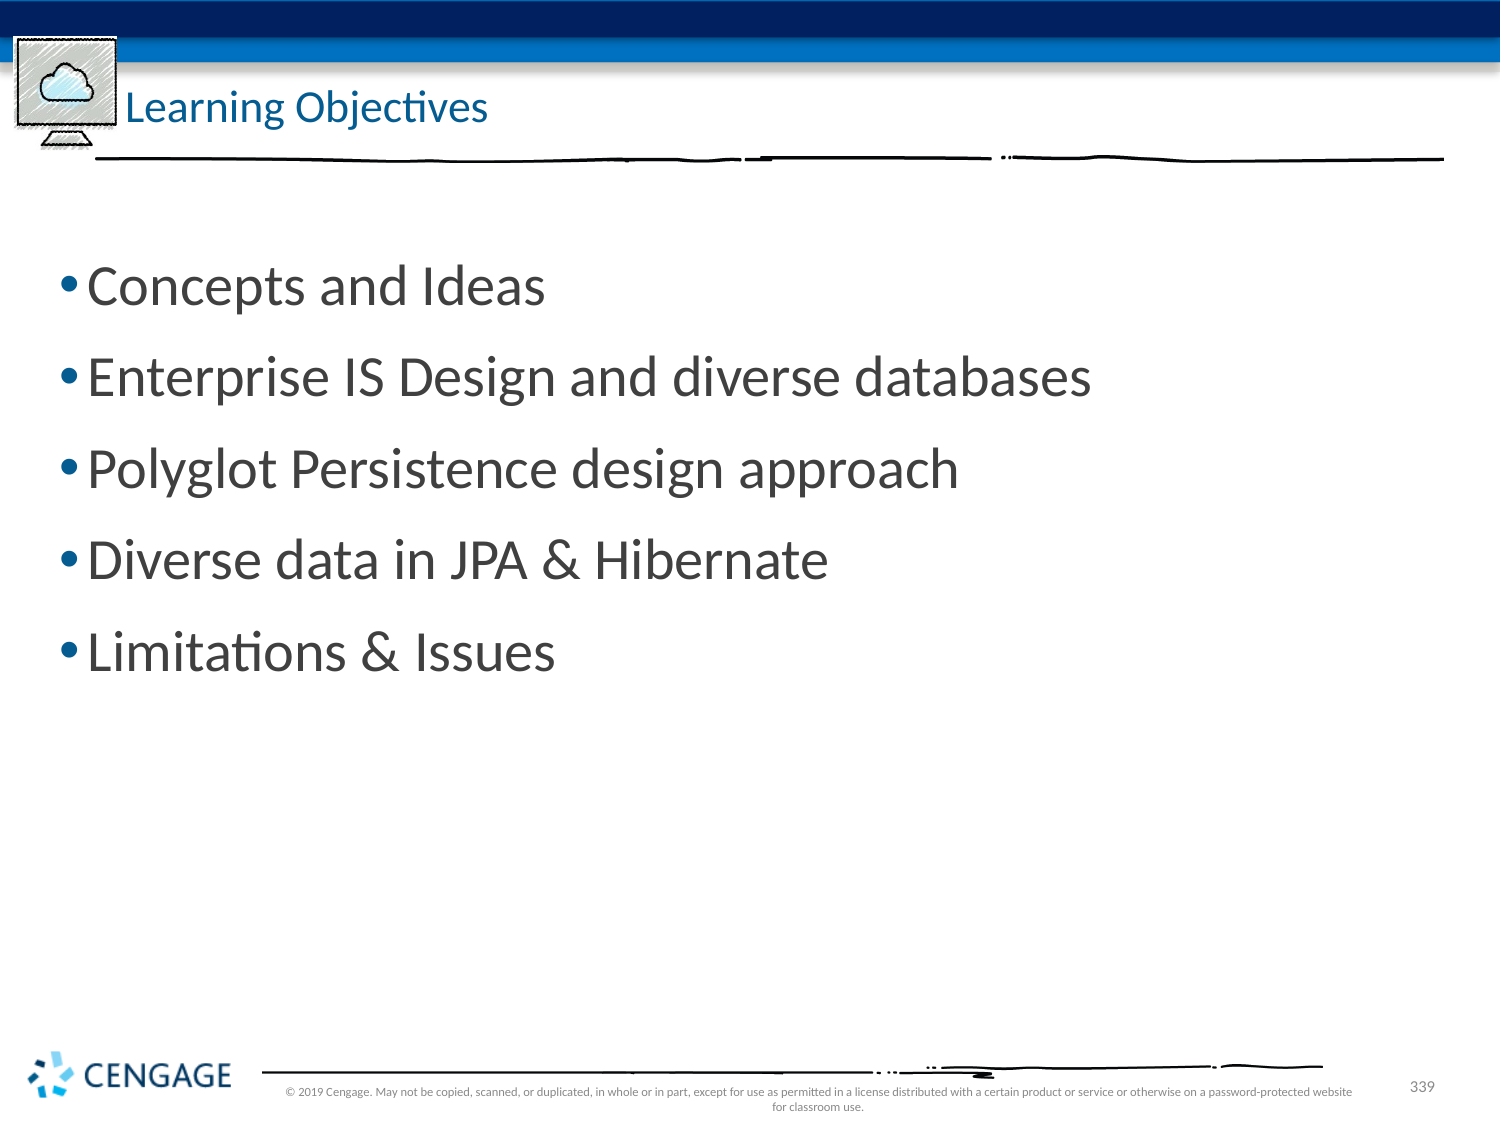

# Learning Objectives
Concepts and Ideas
Enterprise IS Design and diverse databases
Polyglot Persistence design approach
Diverse data in JPA & Hibernate
Limitations & Issues
© 2019 Cengage. May not be copied, scanned, or duplicated, in whole or in part, except for use as permitted in a license distributed with a certain product or service or otherwise on a password-protected website for classroom use.